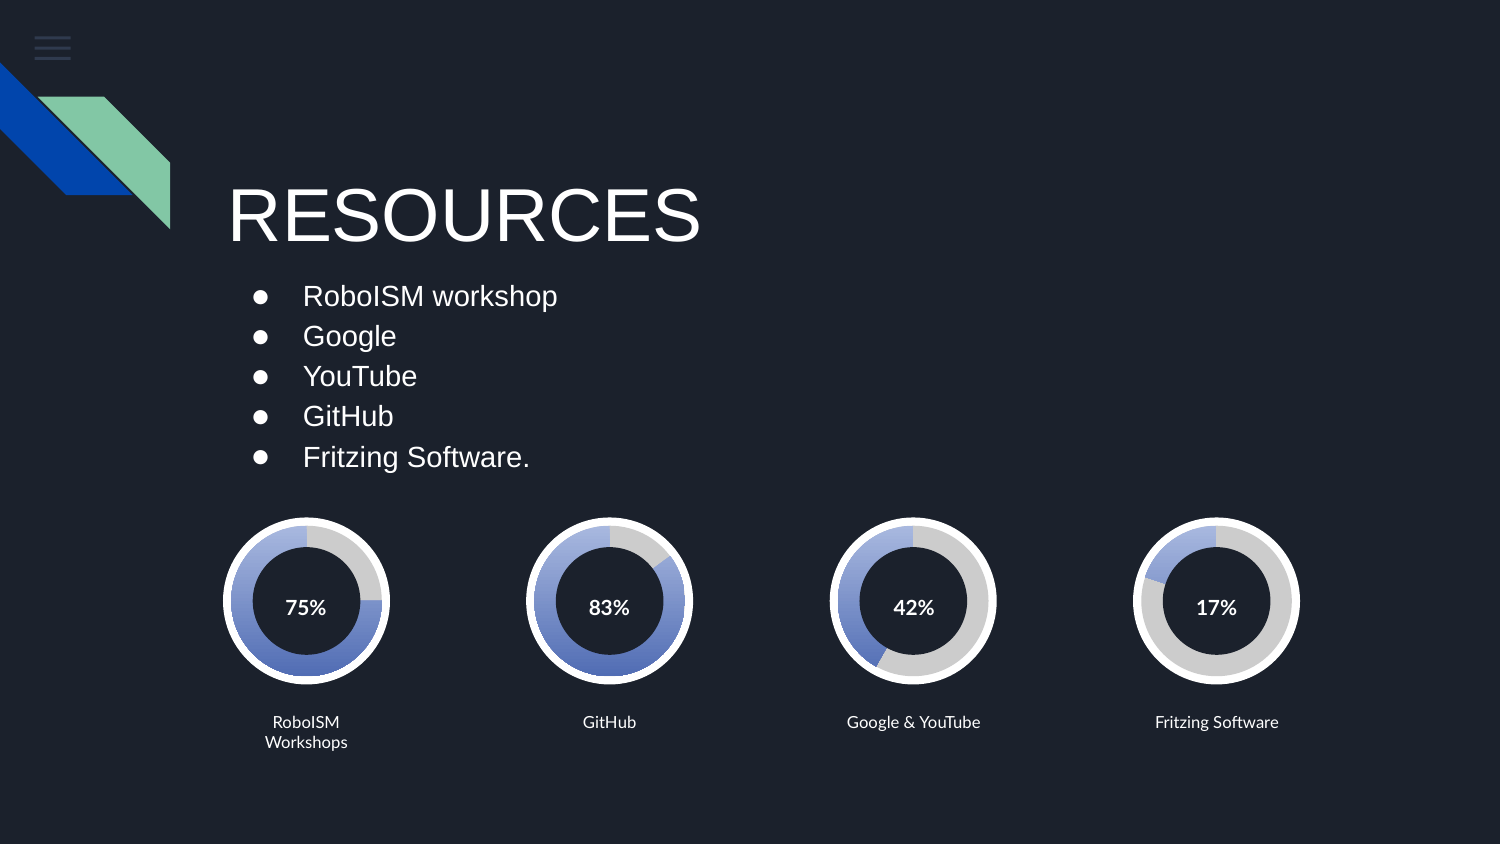

# RESOURCES
RoboISM workshop
Google
YouTube
GitHub
Fritzing Software.

75%

83%

42%

17%

RoboISM Workshops
GitHub
Google & YouTube
Fritzing Software